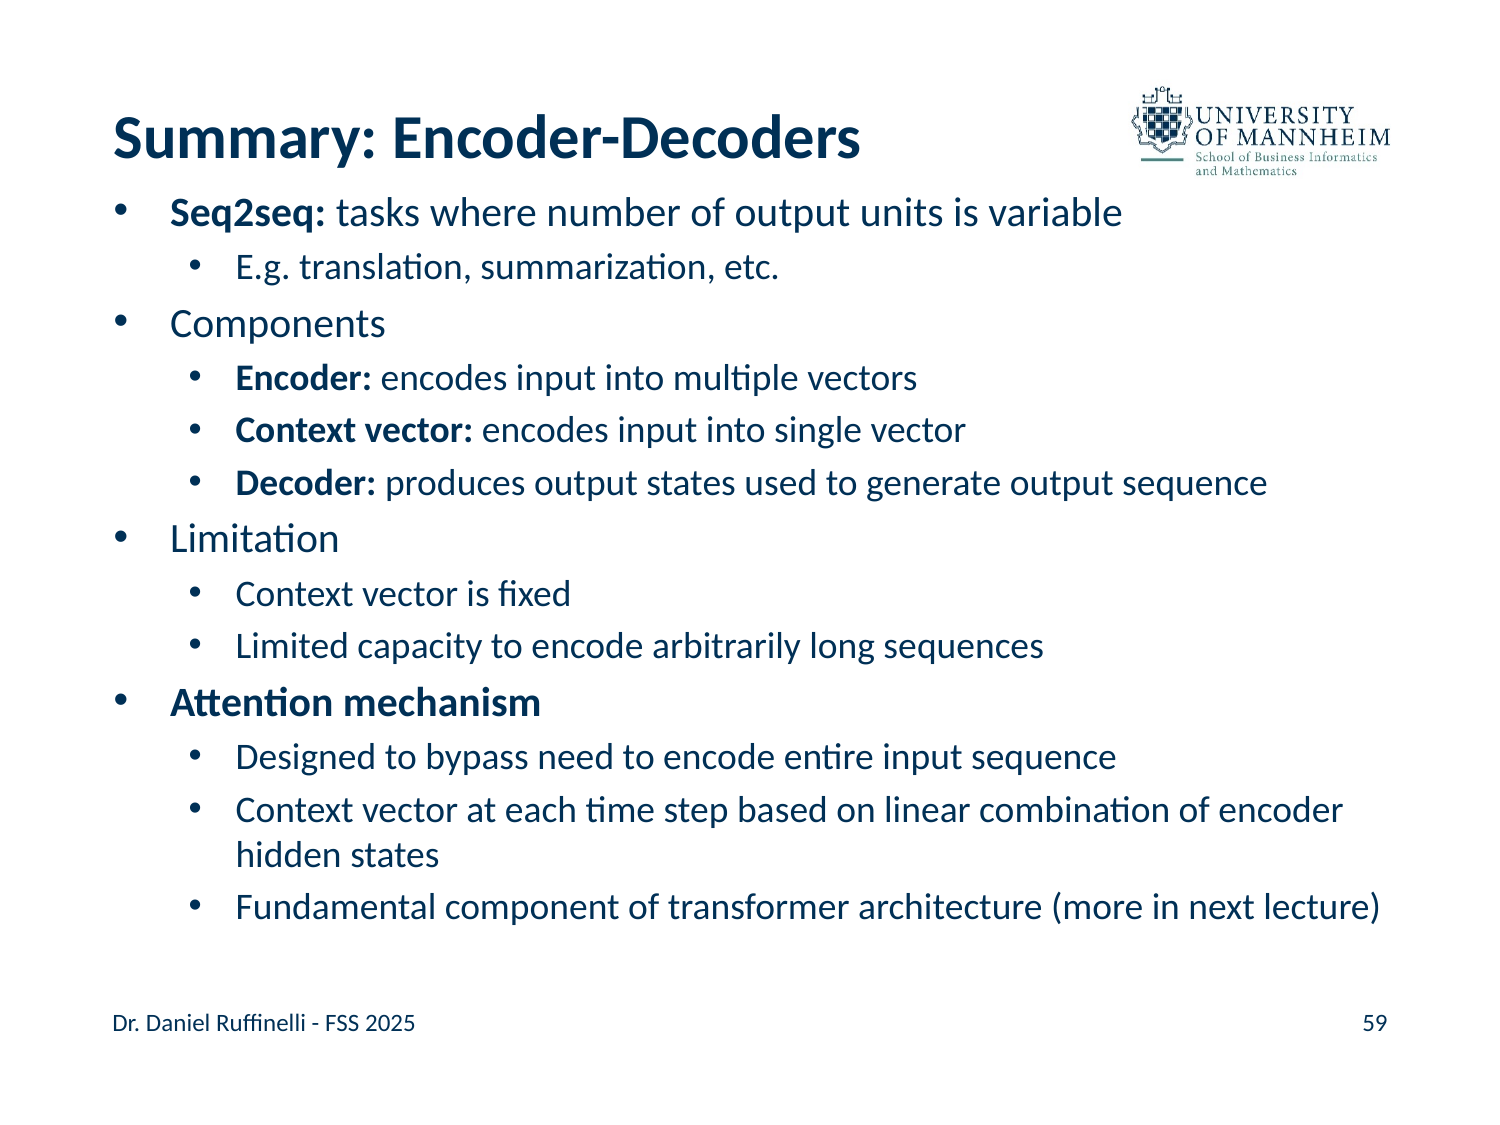

# Summary: Encoder-Decoders
Seq2seq: tasks where number of output units is variable
E.g. translation, summarization, etc.
Components
Encoder: encodes input into multiple vectors
Context vector: encodes input into single vector
Decoder: produces output states used to generate output sequence
Limitation
Context vector is fixed
Limited capacity to encode arbitrarily long sequences
Attention mechanism
Designed to bypass need to encode entire input sequence
Context vector at each time step based on linear combination of encoder hidden states
Fundamental component of transformer architecture (more in next lecture)

Dr. Daniel Ruffinelli - FSS 2025
59